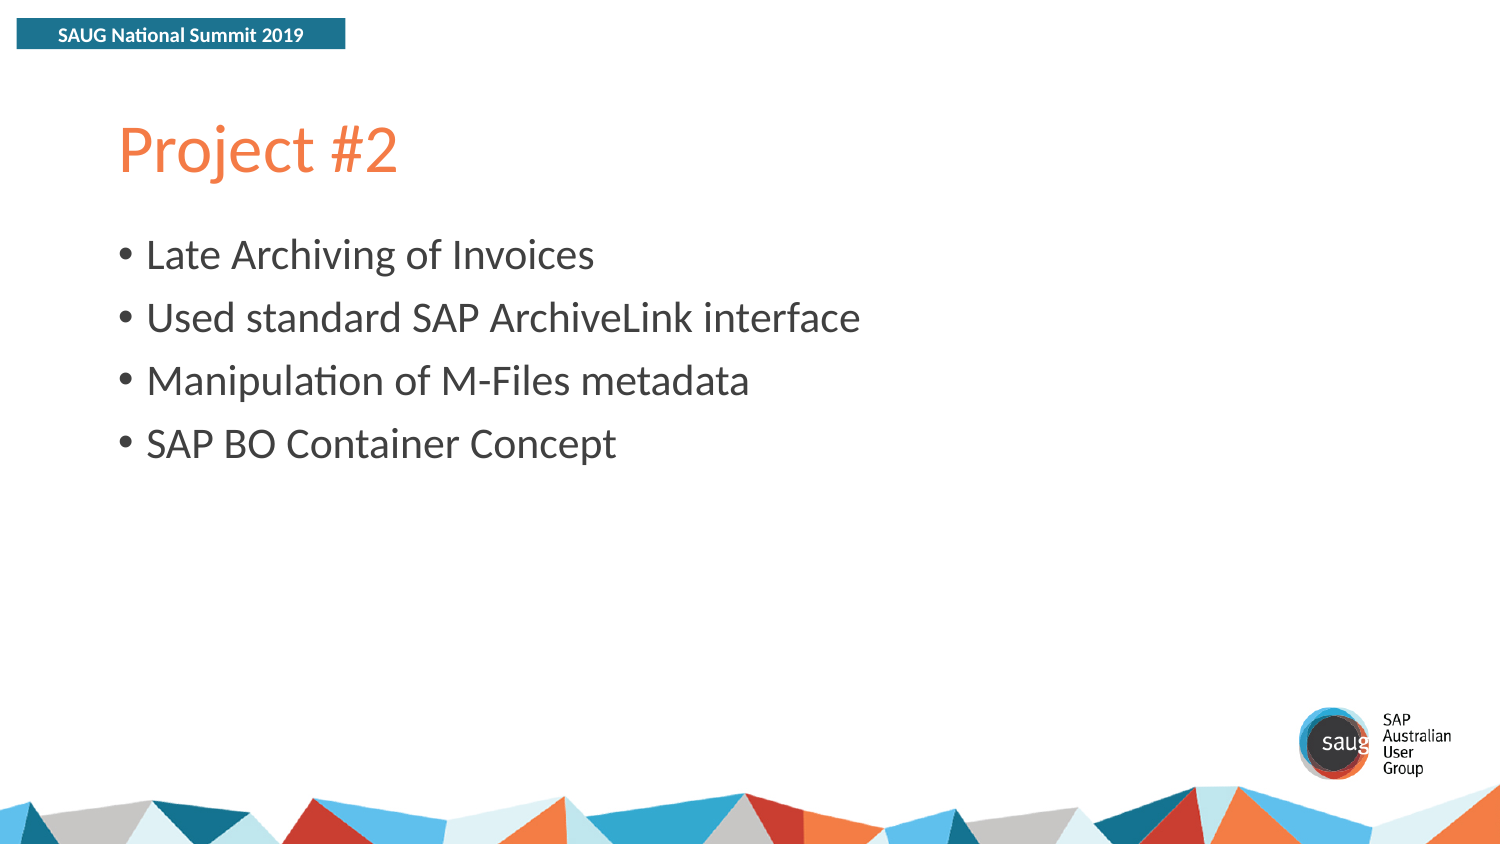

# Project #2
Late Archiving of Invoices
Used standard SAP ArchiveLink interface
Manipulation of M-Files metadata
SAP BO Container Concept